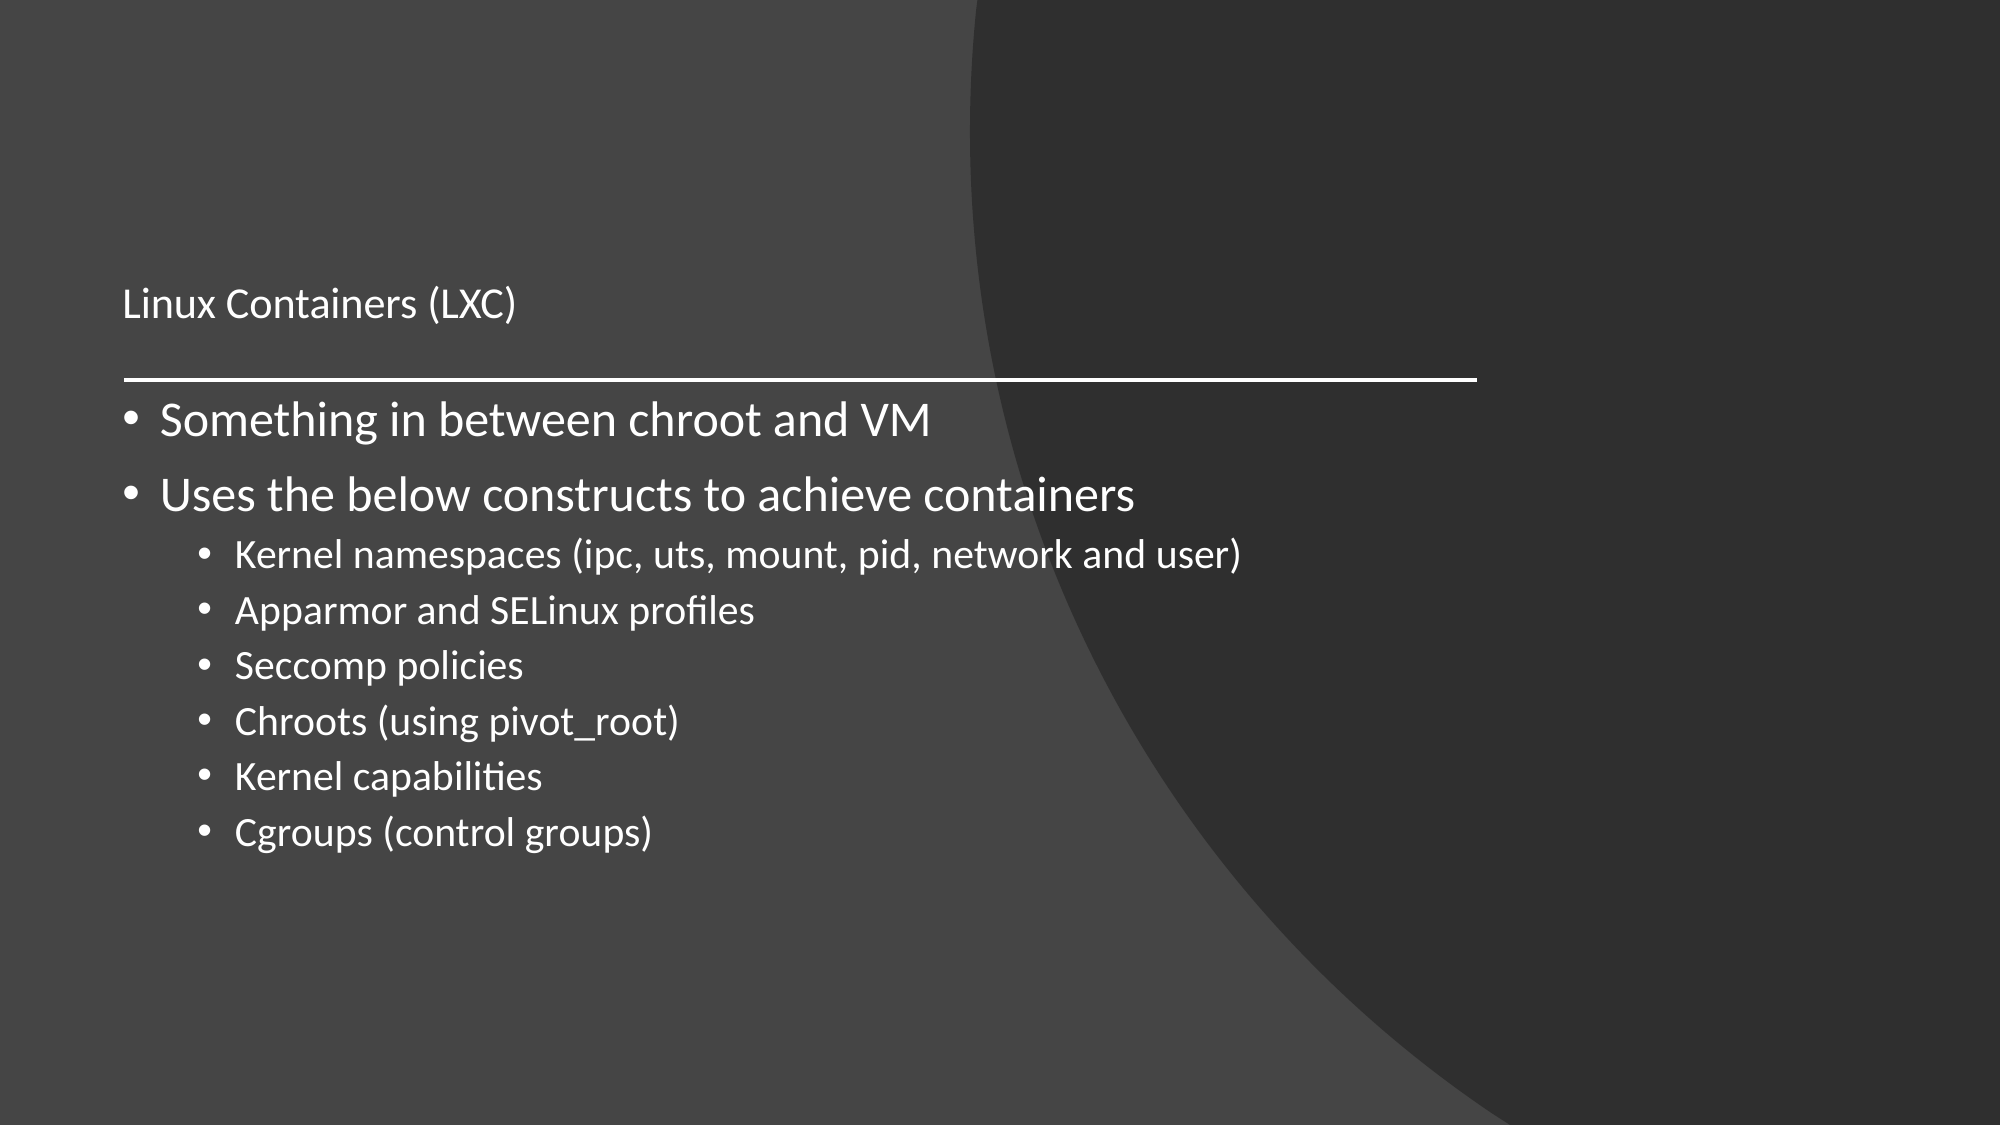

# Linux Containers (LXC)
Something in between chroot and VM
Uses the below constructs to achieve containers
Kernel namespaces (ipc, uts, mount, pid, network and user)
Apparmor and SELinux profiles
Seccomp policies
Chroots (using pivot_root)
Kernel capabilities
Cgroups (control groups)